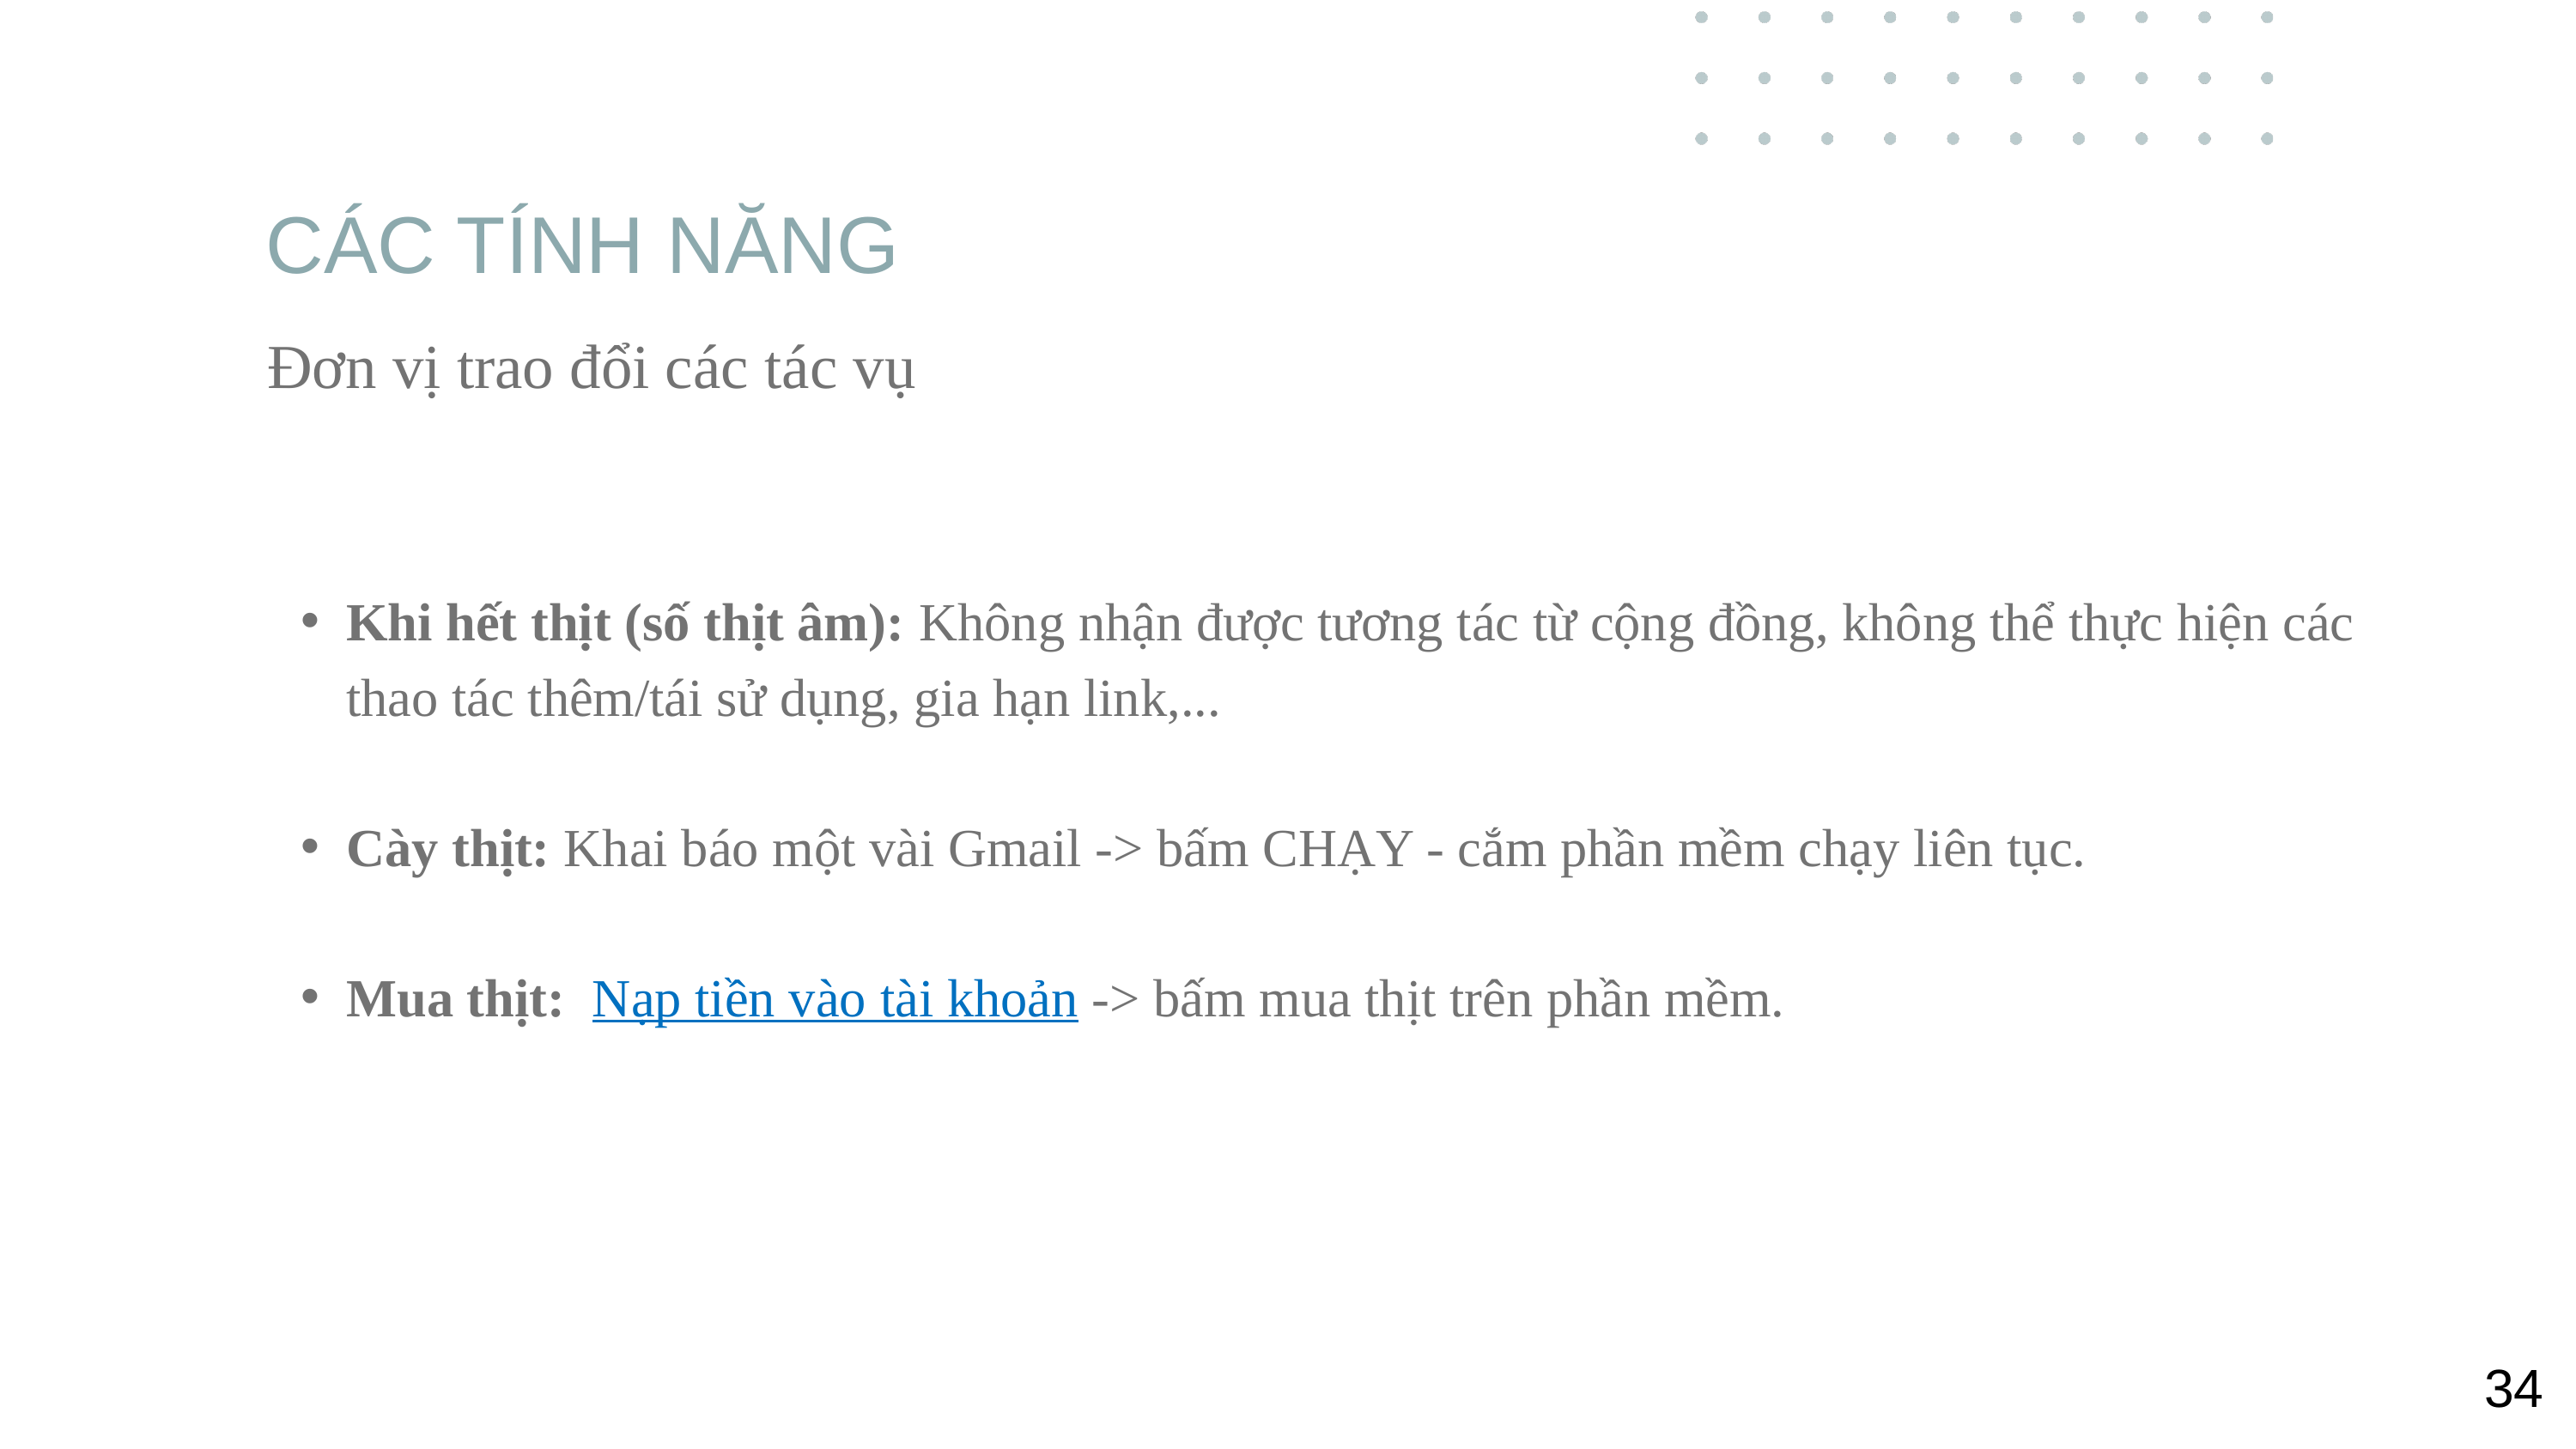

CÁC TÍNH NĂNG
Đơn vị trao đổi các tác vụ
Khi hết thịt (số thịt âm): Không nhận được tương tác từ cộng đồng, không thể thực hiện các thao tác thêm/tái sử dụng, gia hạn link,...

Cày thịt: Khai báo một vài Gmail -> bấm CHẠY - cắm phần mềm chạy liên tục.

Mua thịt:  Nạp tiền vào tài khoản -> bấm mua thịt trên phần mềm.
34